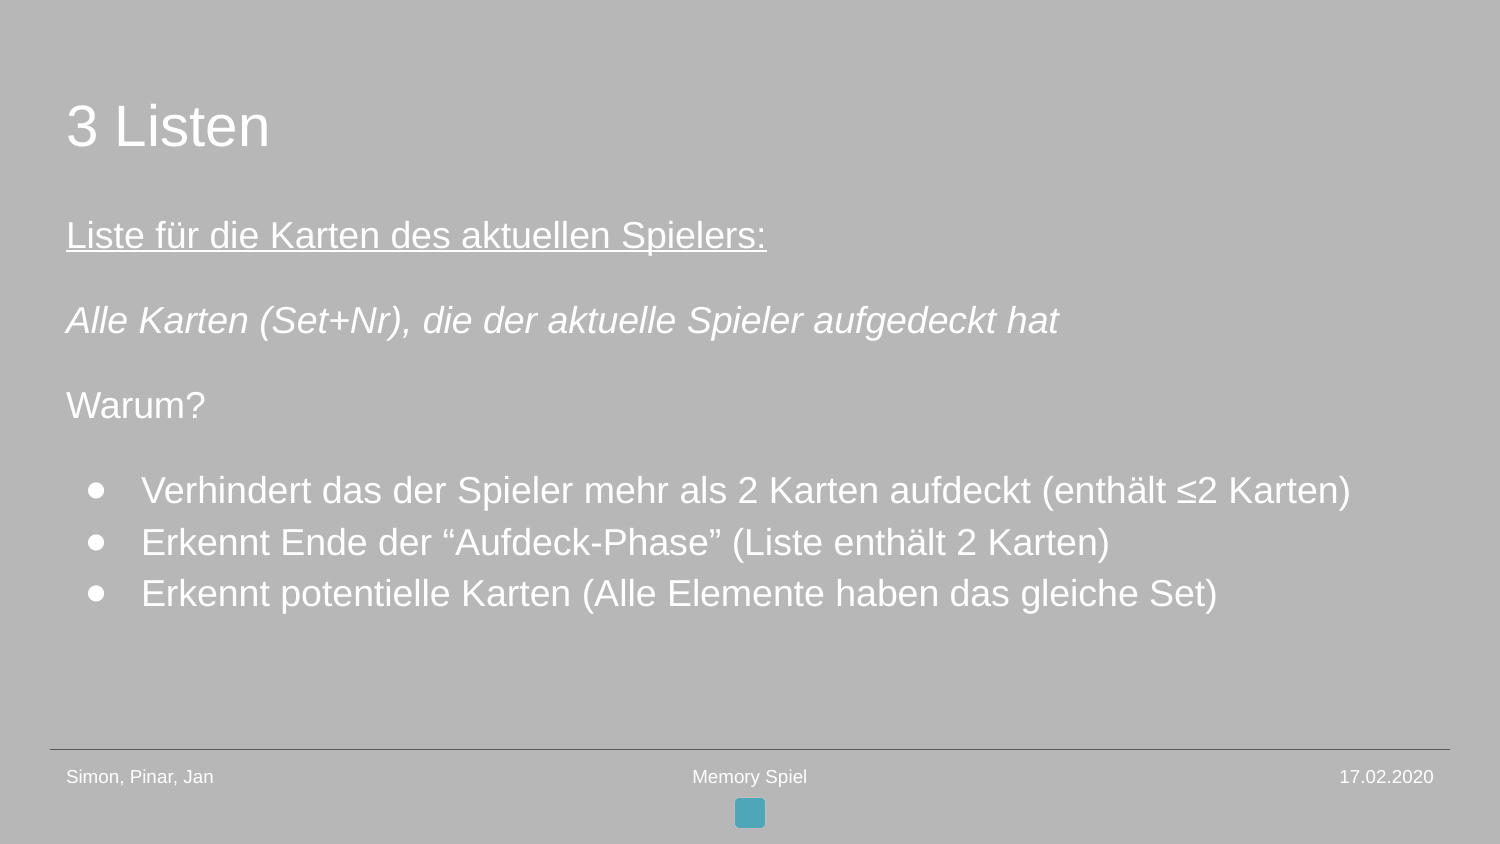

# 3 Listen
Liste für die Karten des aktuellen Spielers:
Alle Karten (Set+Nr), die der aktuelle Spieler aufgedeckt hat
Warum?
Verhindert das der Spieler mehr als 2 Karten aufdeckt (enthält ≤2 Karten)
Erkennt Ende der “Aufdeck-Phase” (Liste enthält 2 Karten)
Erkennt potentielle Karten (Alle Elemente haben das gleiche Set)